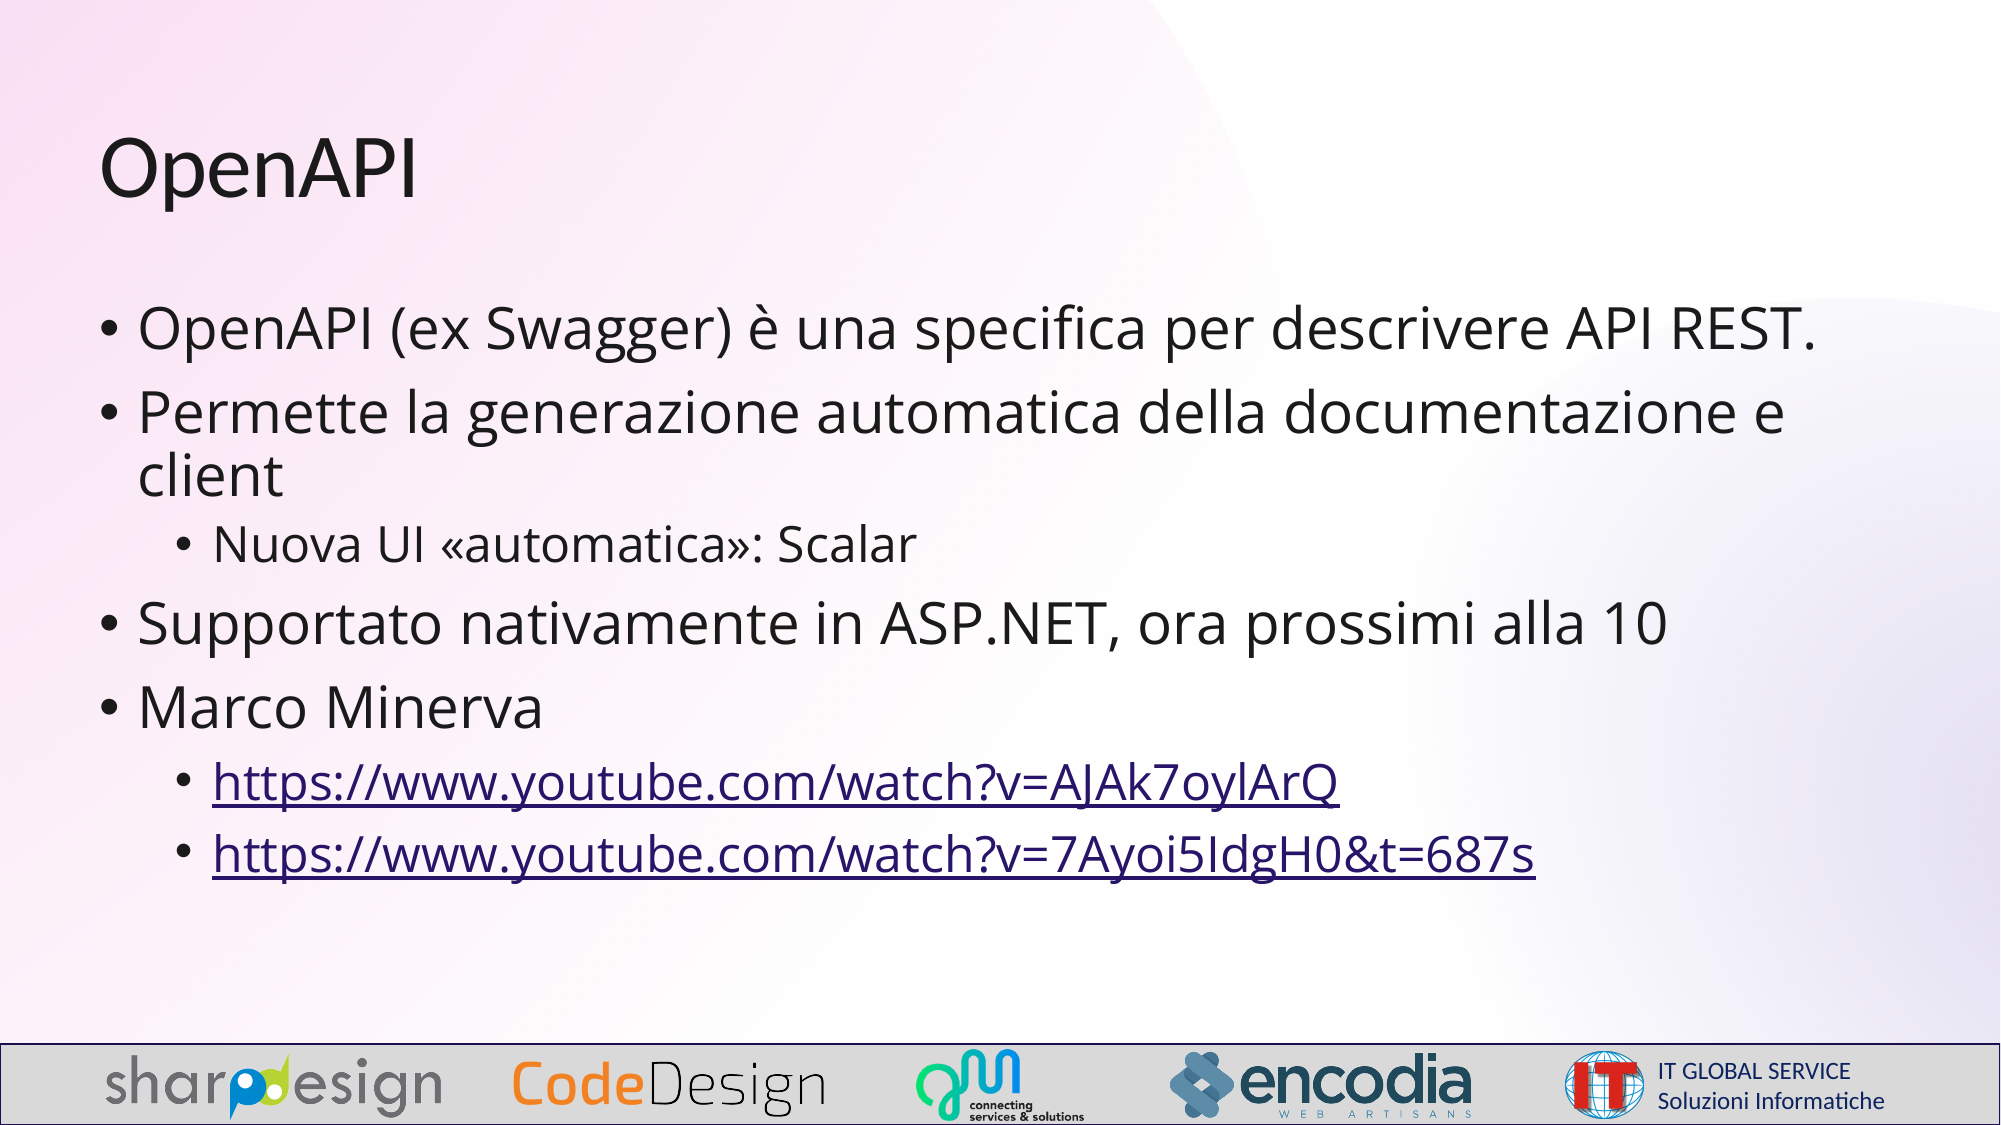

# OpenAPI
OpenAPI (ex Swagger) è una specifica per descrivere API REST.
Permette la generazione automatica della documentazione e client
Nuova UI «automatica»: Scalar
Supportato nativamente in ASP.NET, ora prossimi alla 10
Marco Minerva
https://www.youtube.com/watch?v=AJAk7oylArQ
https://www.youtube.com/watch?v=7Ayoi5IdgH0&t=687s